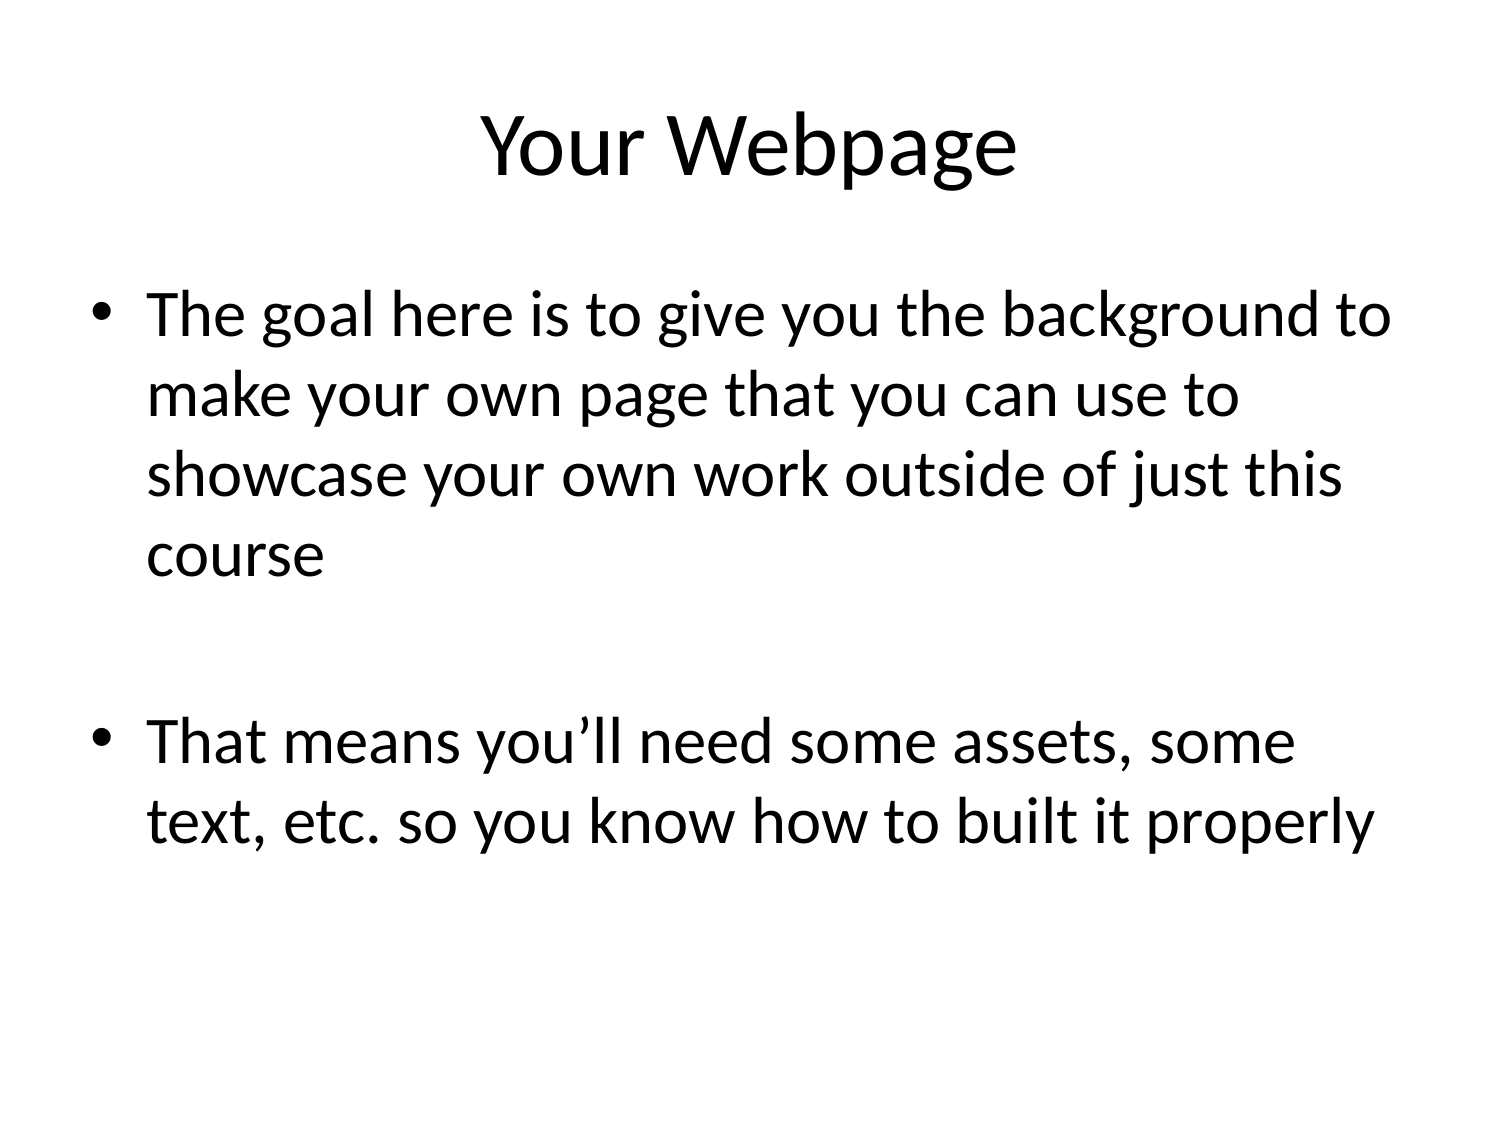

# Your Webpage
The goal here is to give you the background to make your own page that you can use to showcase your own work outside of just this course

That means you’ll need some assets, some text, etc. so you know how to built it properly